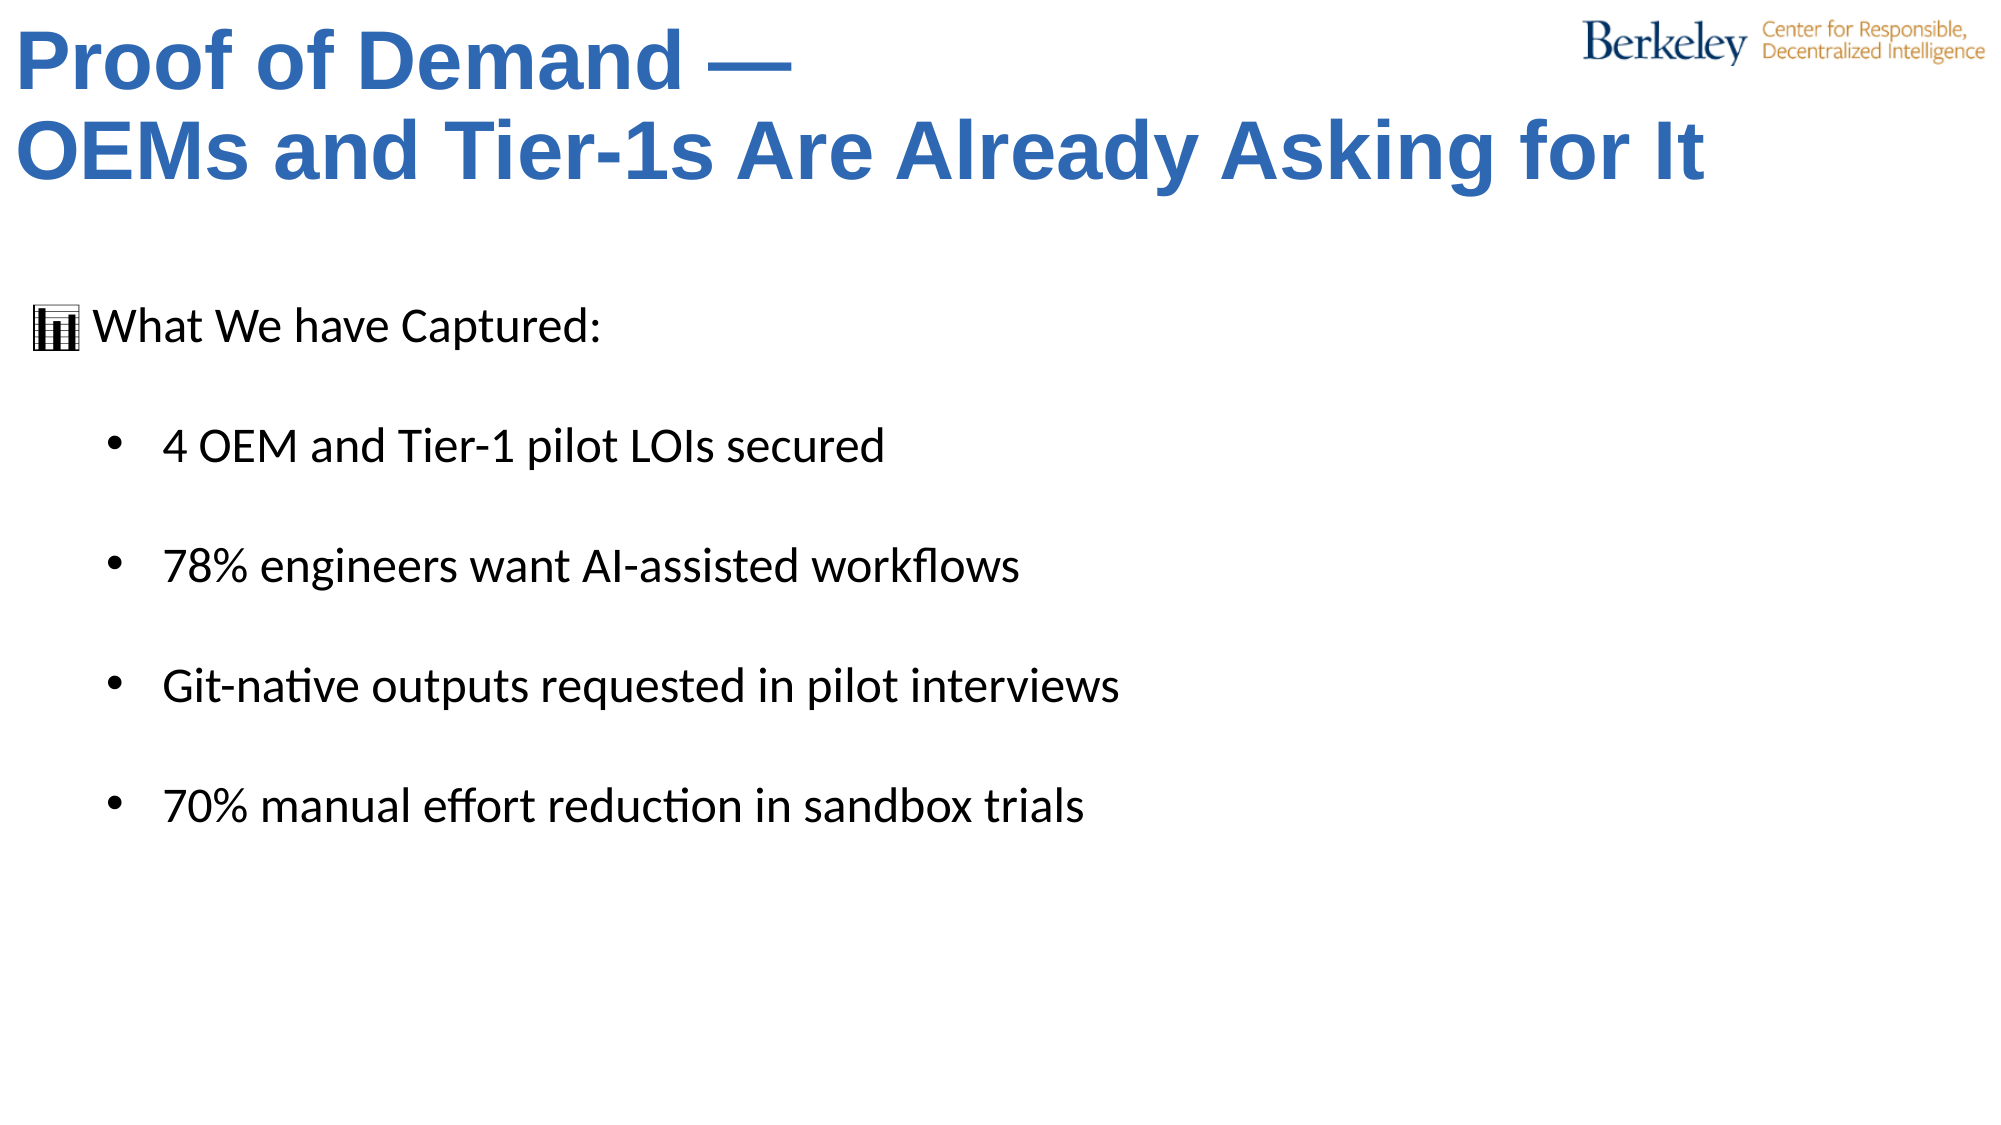

Proof of Demand —
OEMs and Tier-1s Are Already Asking for It
📊 What We have Captured:

4 OEM and Tier-1 pilot LOIs secured

78% engineers want AI-assisted workflows

Git-native outputs requested in pilot interviews

70% manual effort reduction in sandbox trials